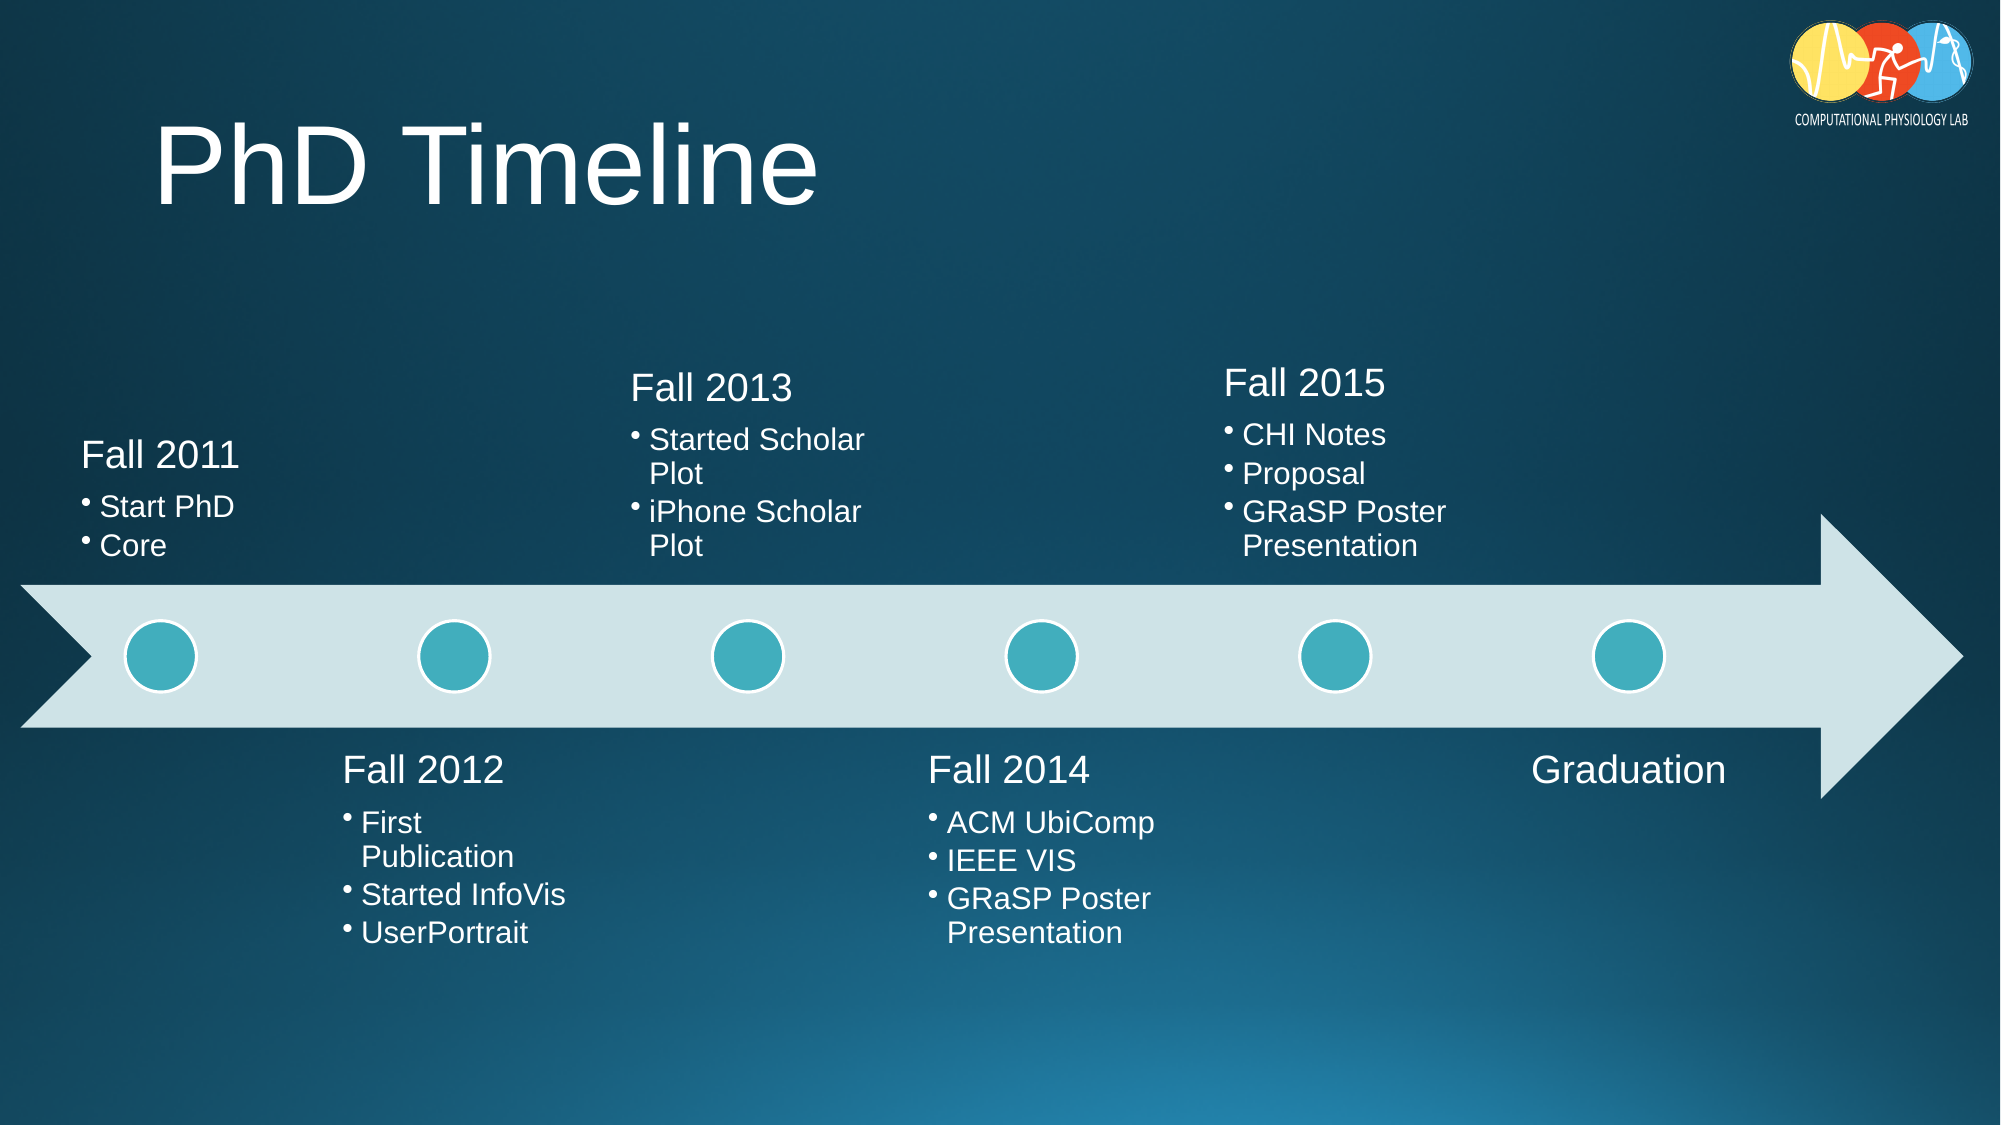

# PhD Timeline
Fall 2011
Start PhD
Core
Fall 2012
First Publication
Started InfoVis
UserPortrait
Fall 2013
Started Scholar Plot
iPhone Scholar Plot
Fall 2014
ACM UbiComp
IEEE VIS
GRaSP Poster Presentation
Fall 2015
CHI Notes
Proposal
GRaSP Poster Presentation
Graduation